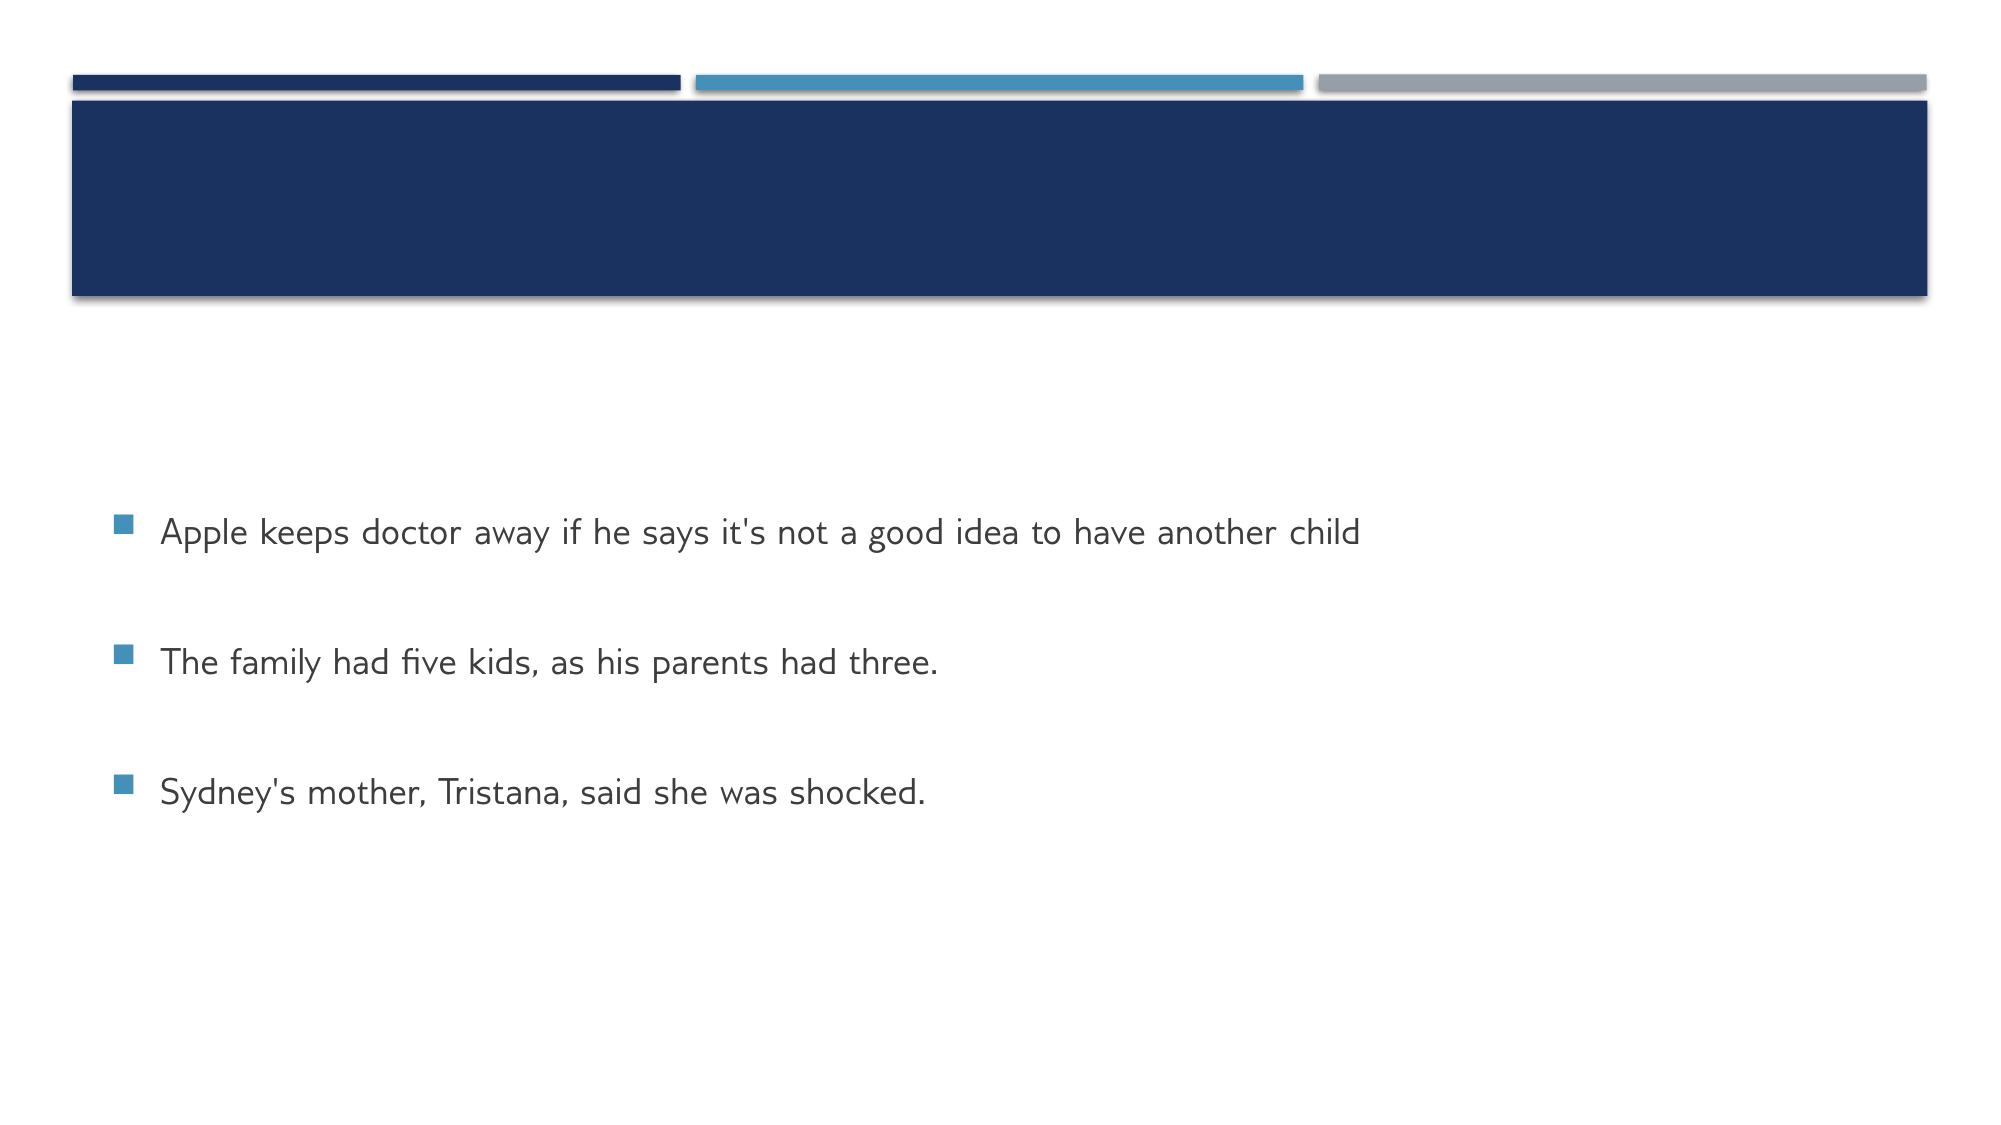

#
Apple keeps doctor away if he says it's not a good idea to have another child

The family had five kids, as his parents had three.

Sydney's mother, Tristana, said she was shocked.